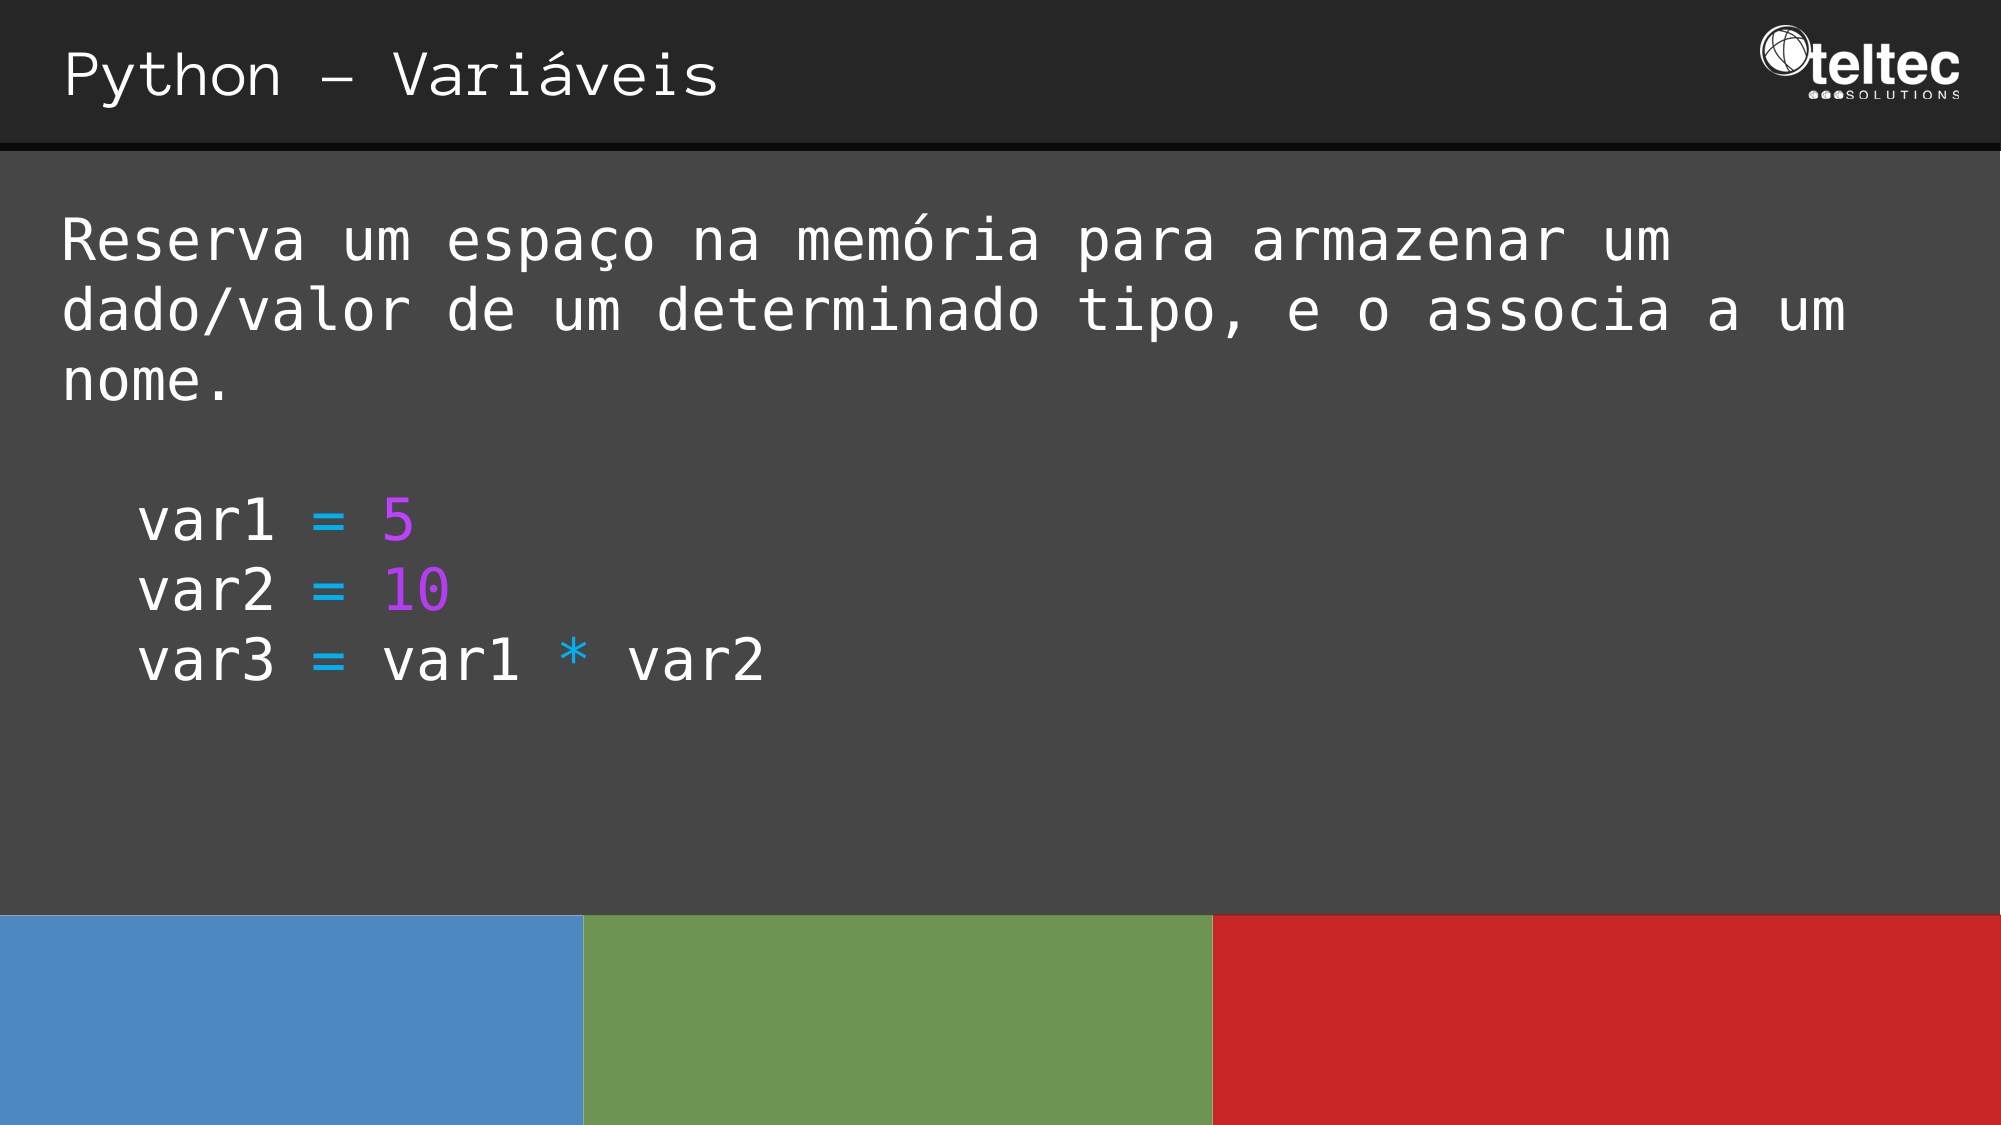

Python – Variáveis
Reserva um espaço na memória para armazenar um dado/valor de um determinado tipo, e o associa a um nome.

var1 = 5
var2 = 10
var3 = var1 * var2